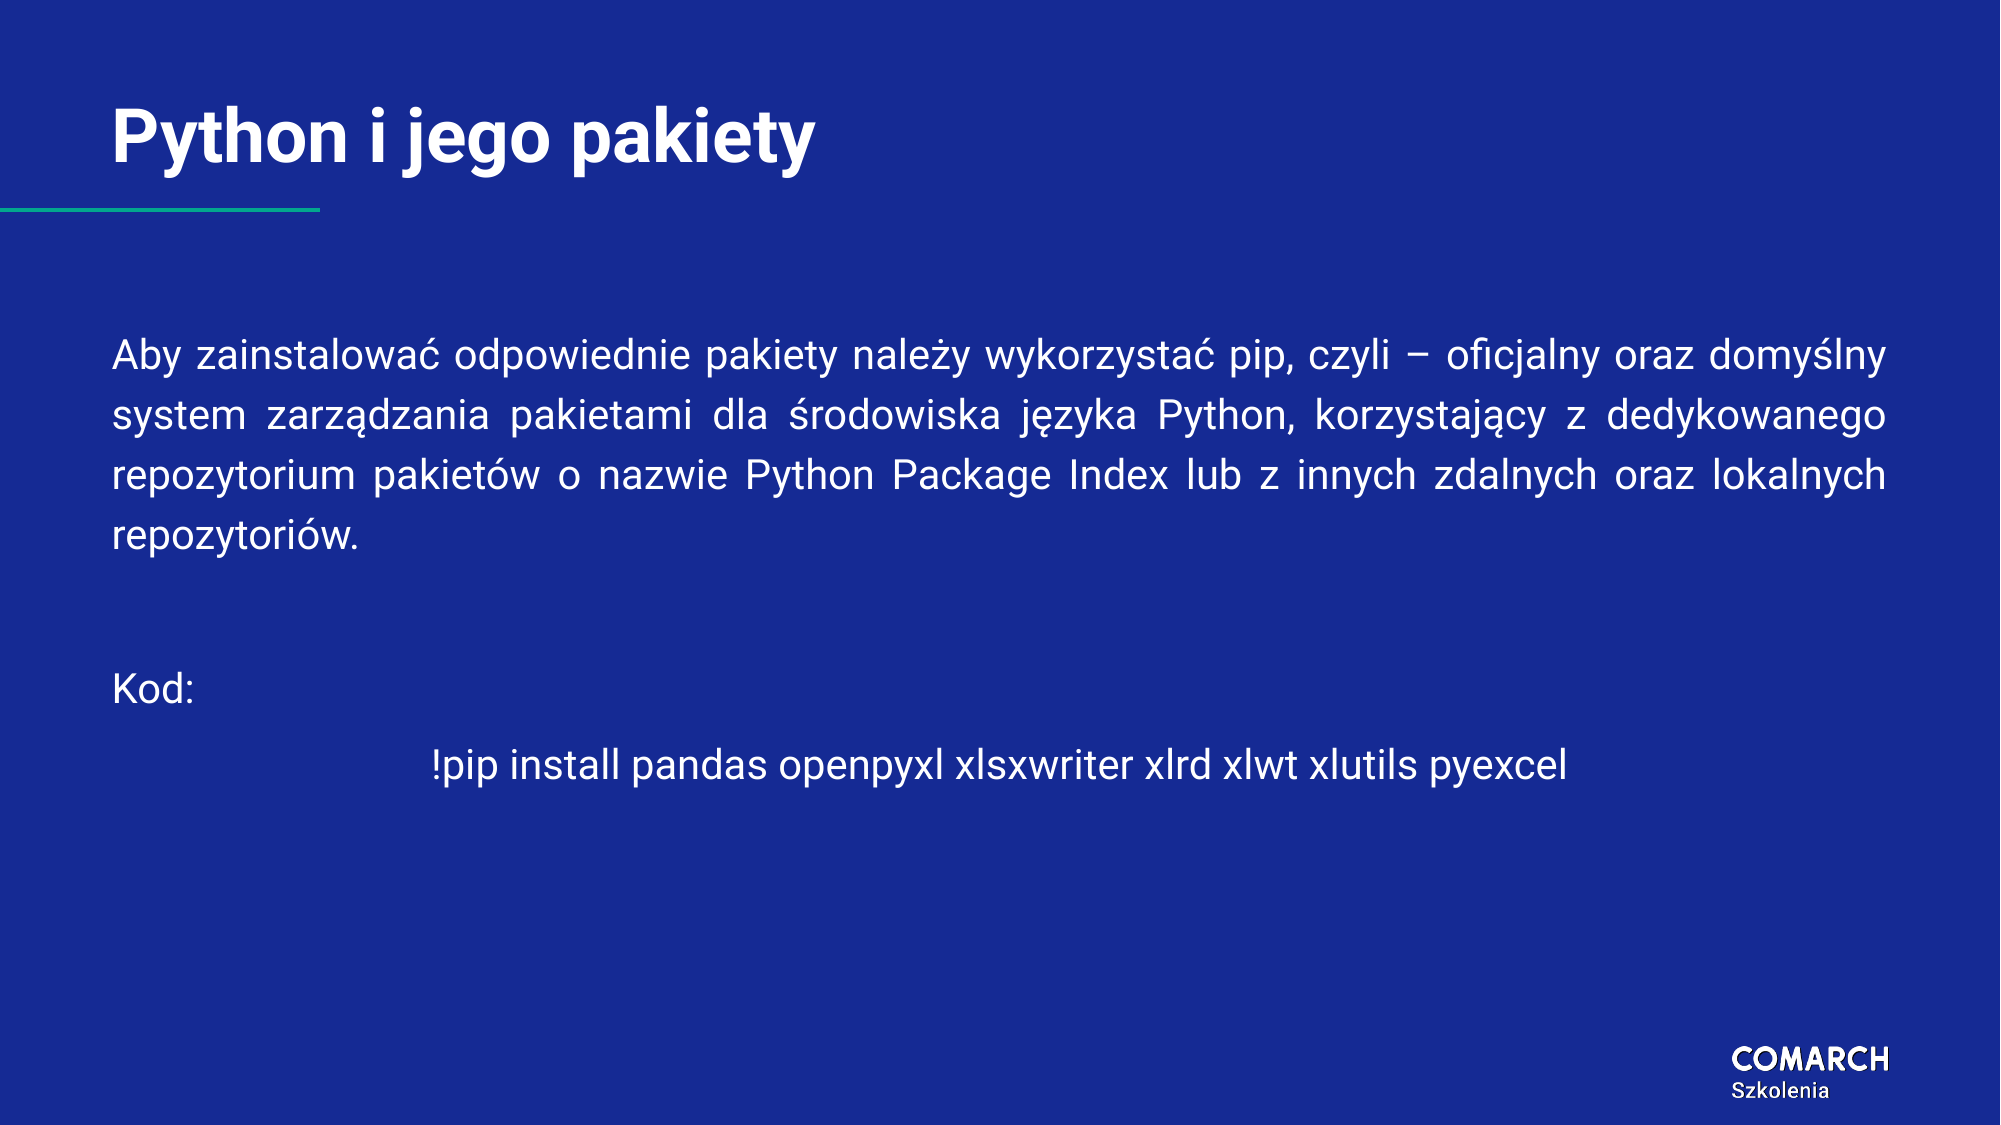

# Python i jego pakiety

Aby zainstalować odpowiednie pakiety należy wykorzystać pip, czyli – oficjalny oraz domyślny system zarządzania pakietami dla środowiska języka Python, korzystający z dedykowanego repozytorium pakietów o nazwie Python Package Index lub z innych zdalnych oraz lokalnych repozytoriów.

Kod:
!pip install pandas openpyxl xlsxwriter xlrd xlwt xlutils pyexcel